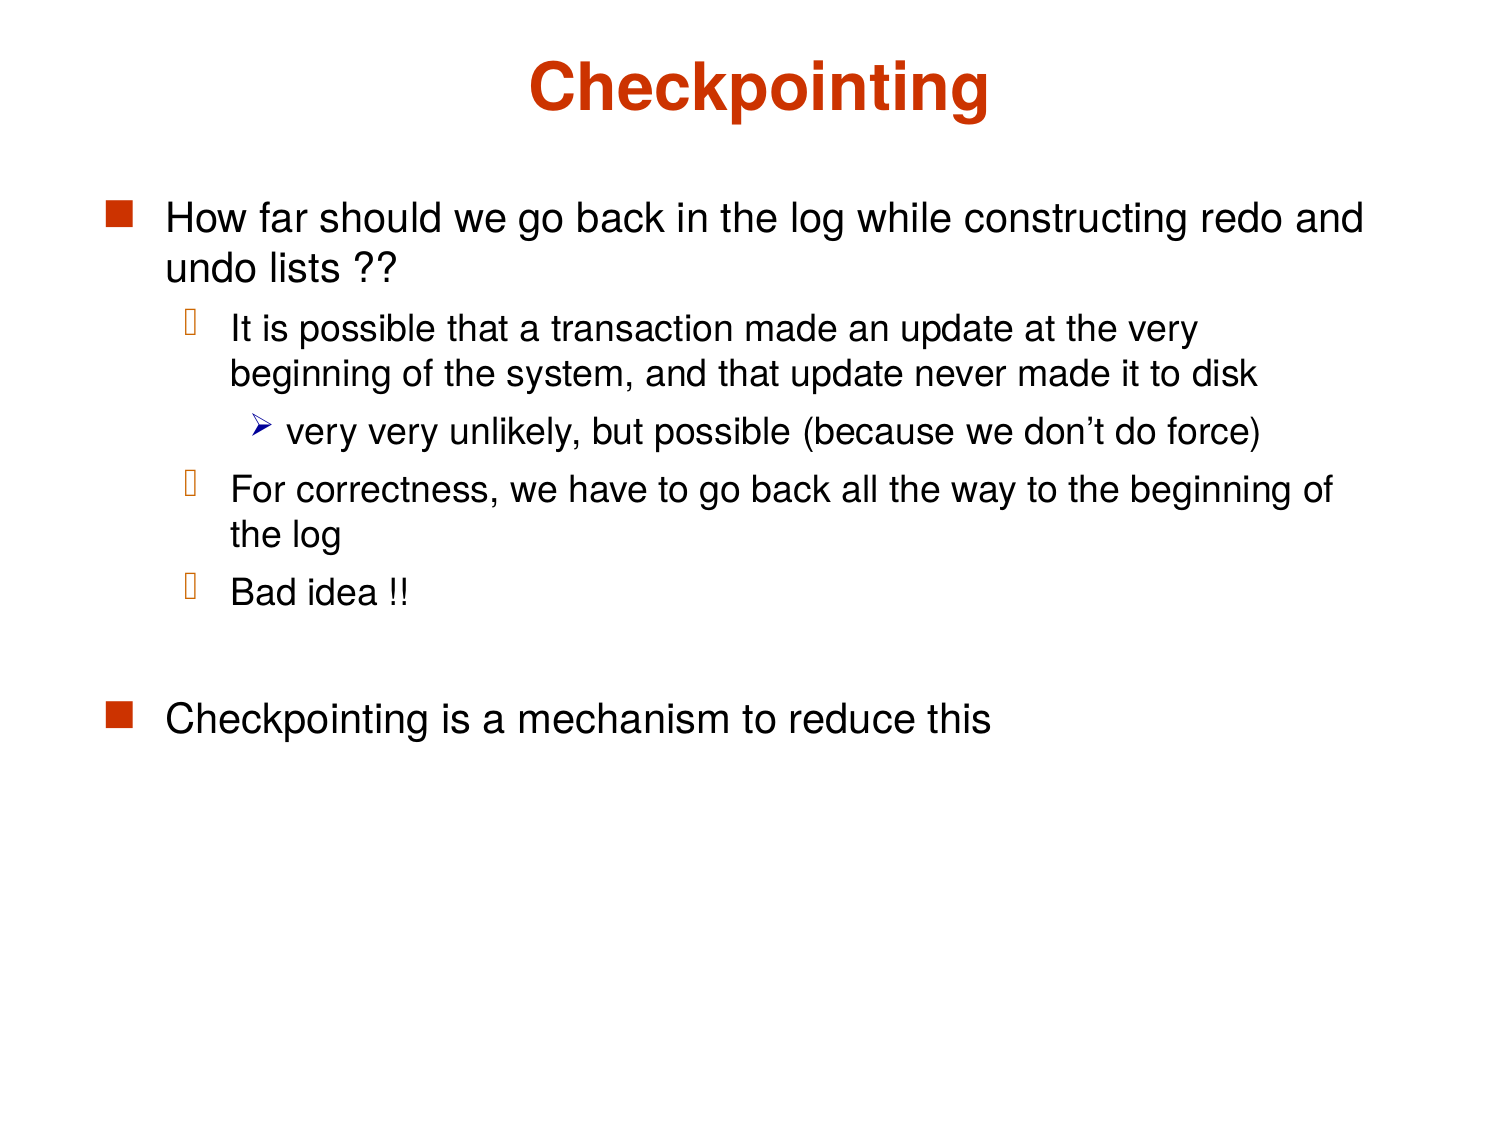

# Checkpointing
How far should we go back in the log while constructing redo and undo lists ??
It is possible that a transaction made an update at the very beginning of the system, and that update never made it to disk
very very unlikely, but possible (because we don’t do force)
For correctness, we have to go back all the way to the beginning of the log
Bad idea !!

Checkpointing is a mechanism to reduce this